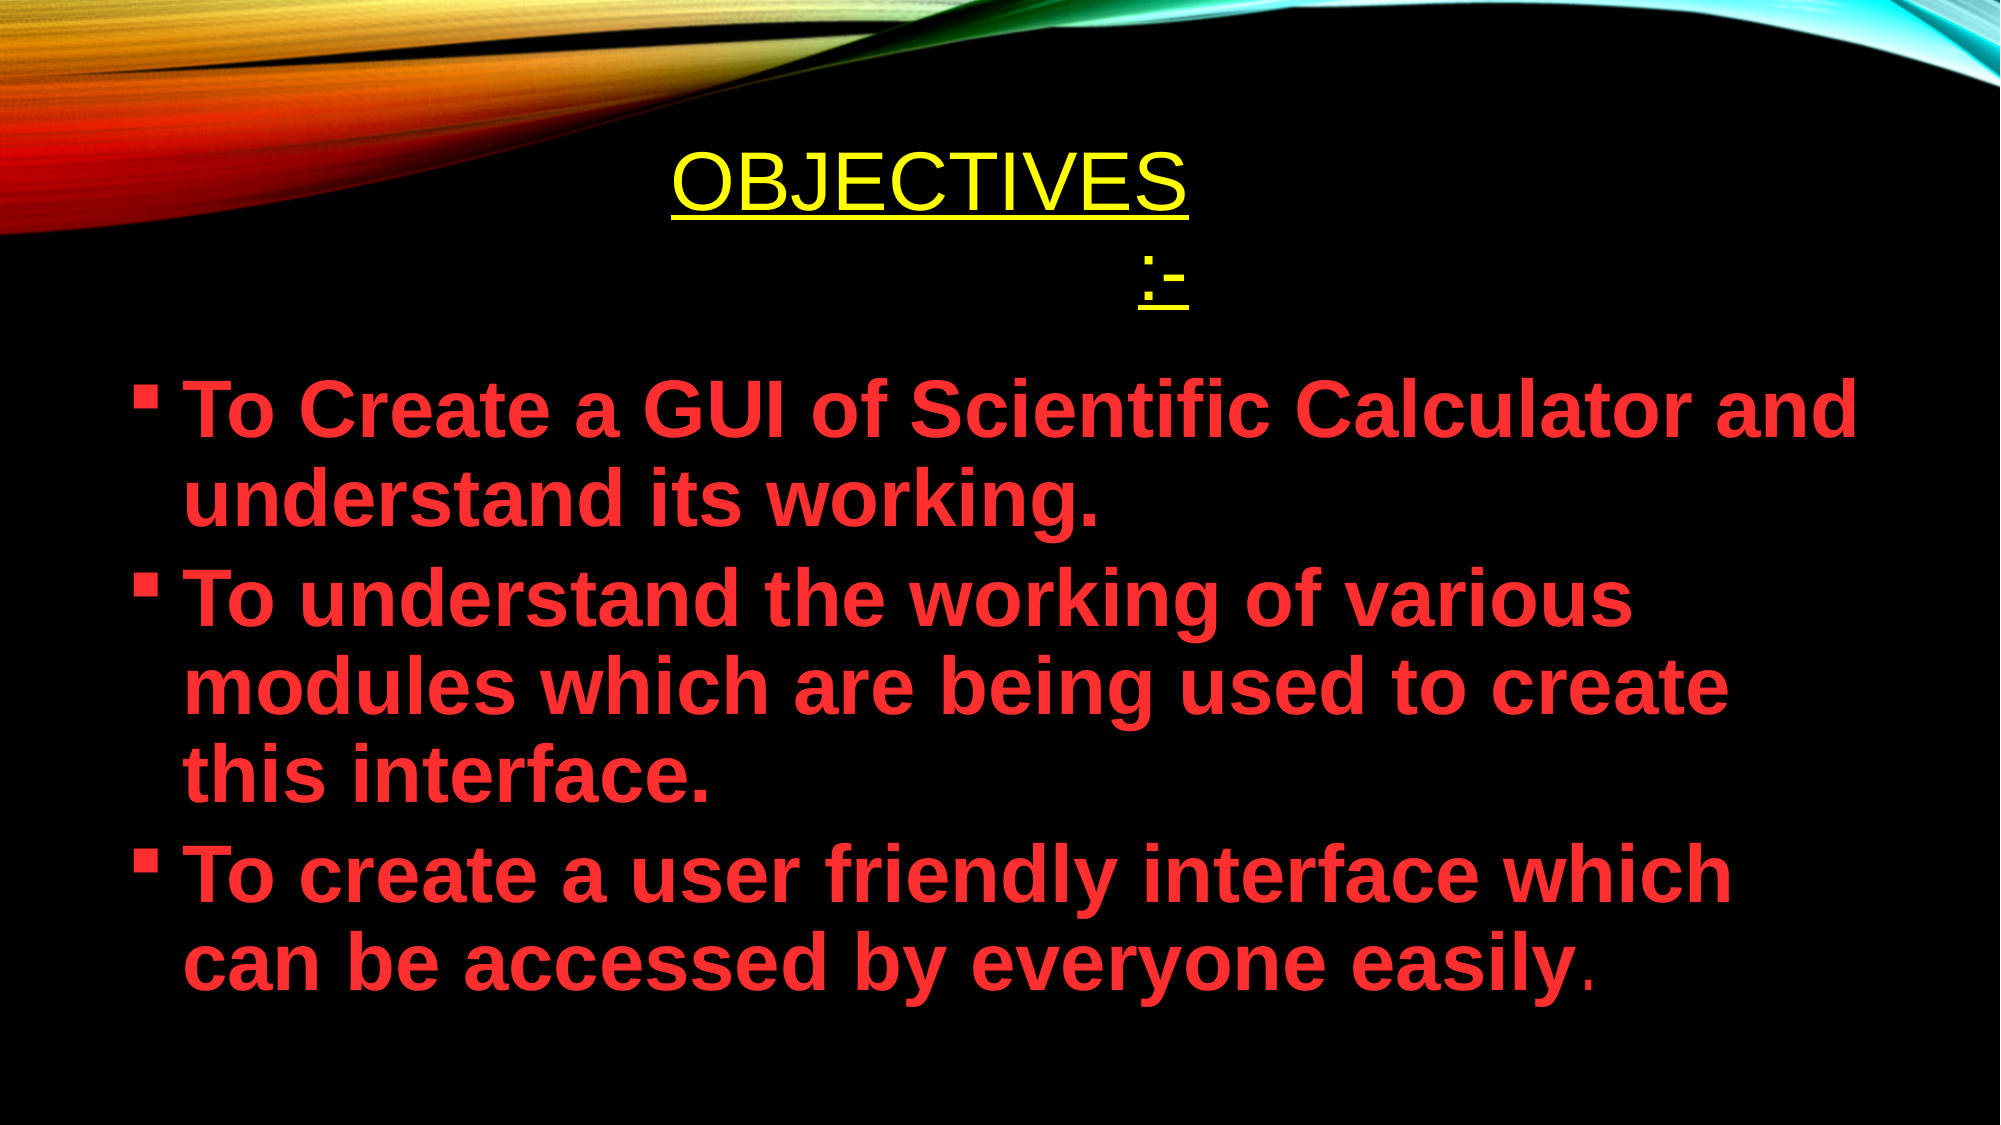

# Objectives :-
To Create a GUI of Scientific Calculator and understand its working.
To understand the working of various modules which are being used to create this interface.
To create a user friendly interface which can be accessed by everyone easily.